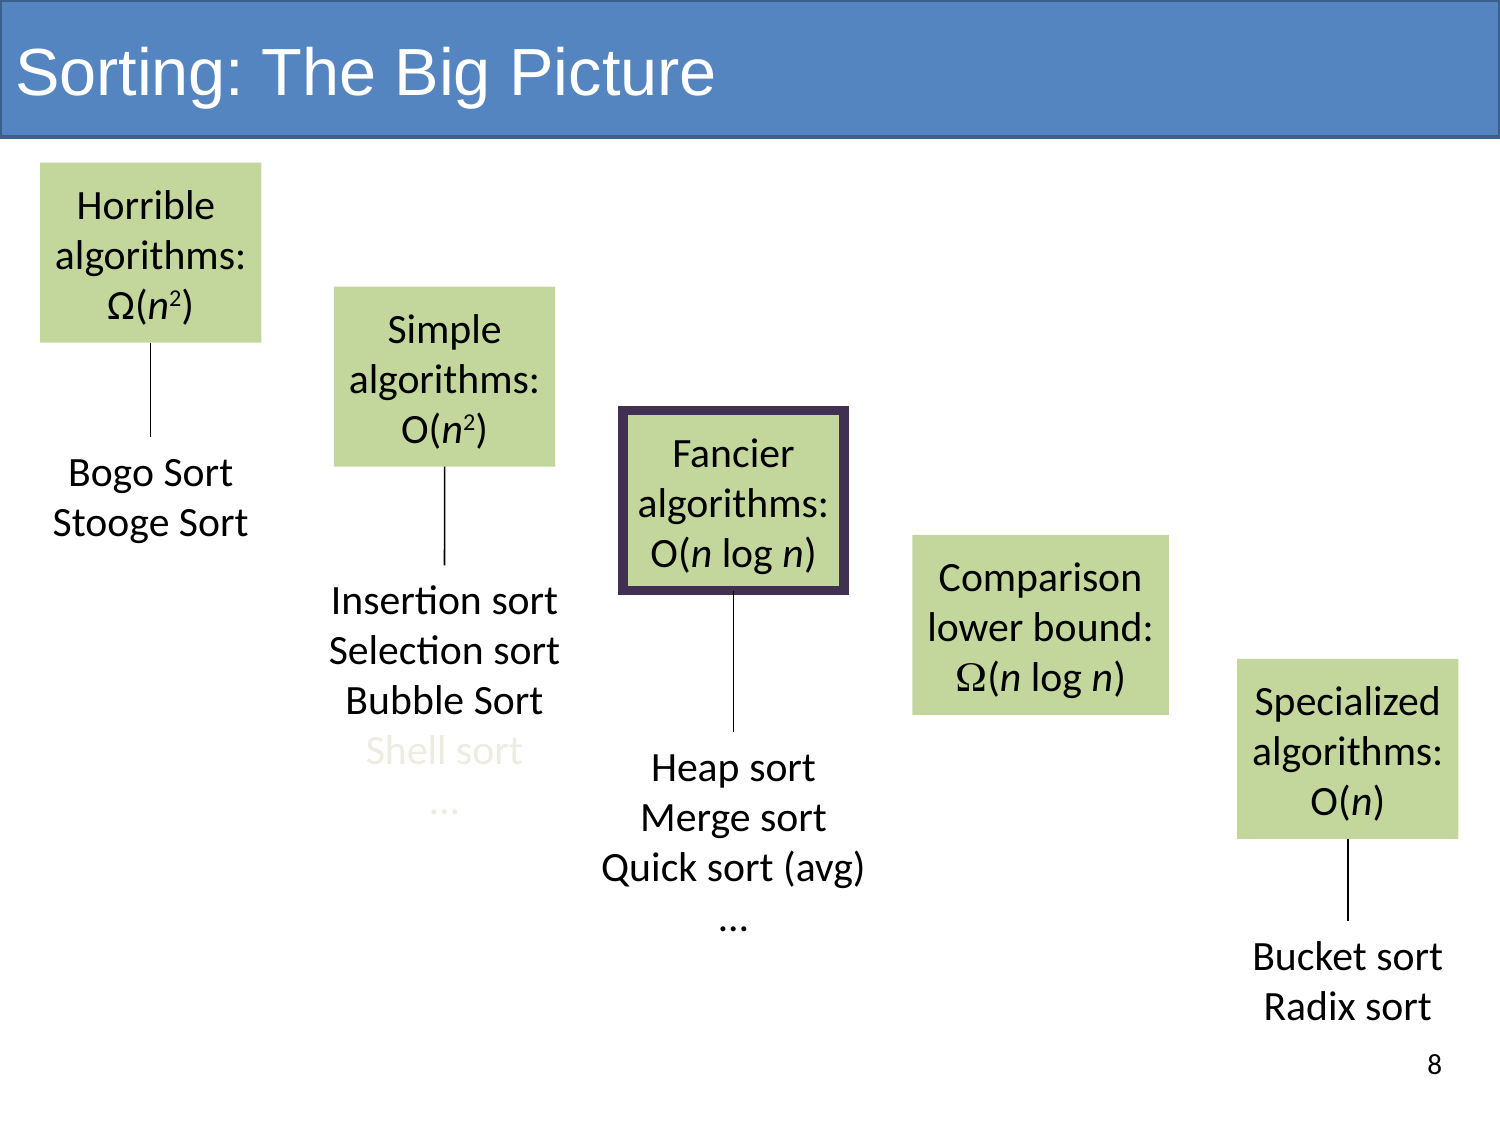

# Sorting: The Big Picture
Horrible
algorithms:
Ω(n2)
Simple
algorithms:
O(n2)
Fancier
algorithms:
O(n log n)
Bogo Sort
Stooge Sort
Comparison
lower bound:
Ω(n log n)
Insertion sort
Selection sort
Bubble Sort
Shell sort
…
Specialized
algorithms:
O(n)
Heap sort
Merge sort
Quick sort (avg)
…
Bucket sort
Radix sort
8